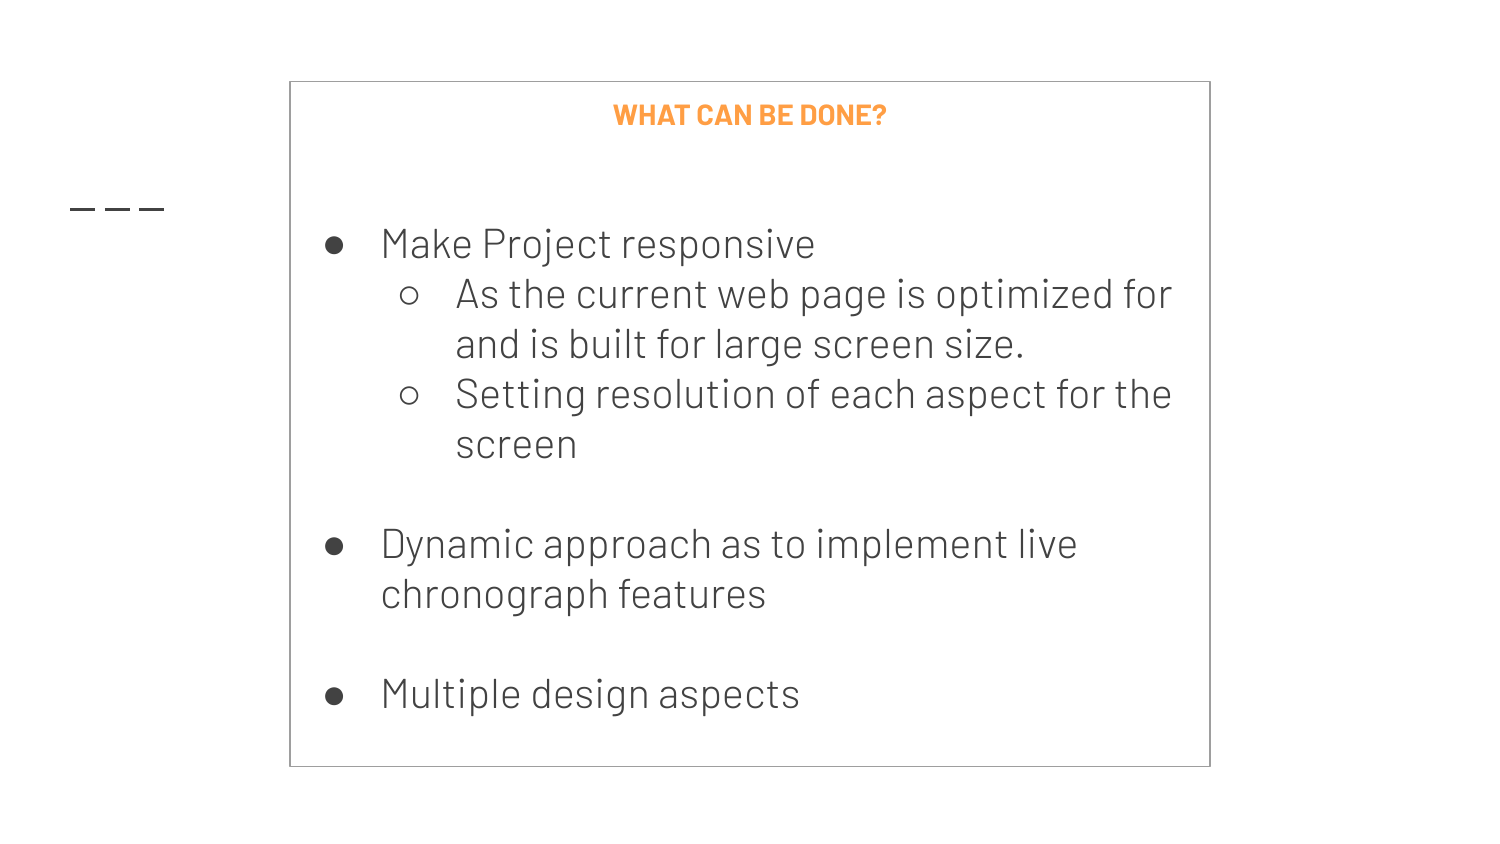

WHAT CAN BE DONE?

Make Project responsive
As the current web page is optimized for and is built for large screen size.
Setting resolution of each aspect for the screen

Dynamic approach as to implement live chronograph features

Multiple design aspects